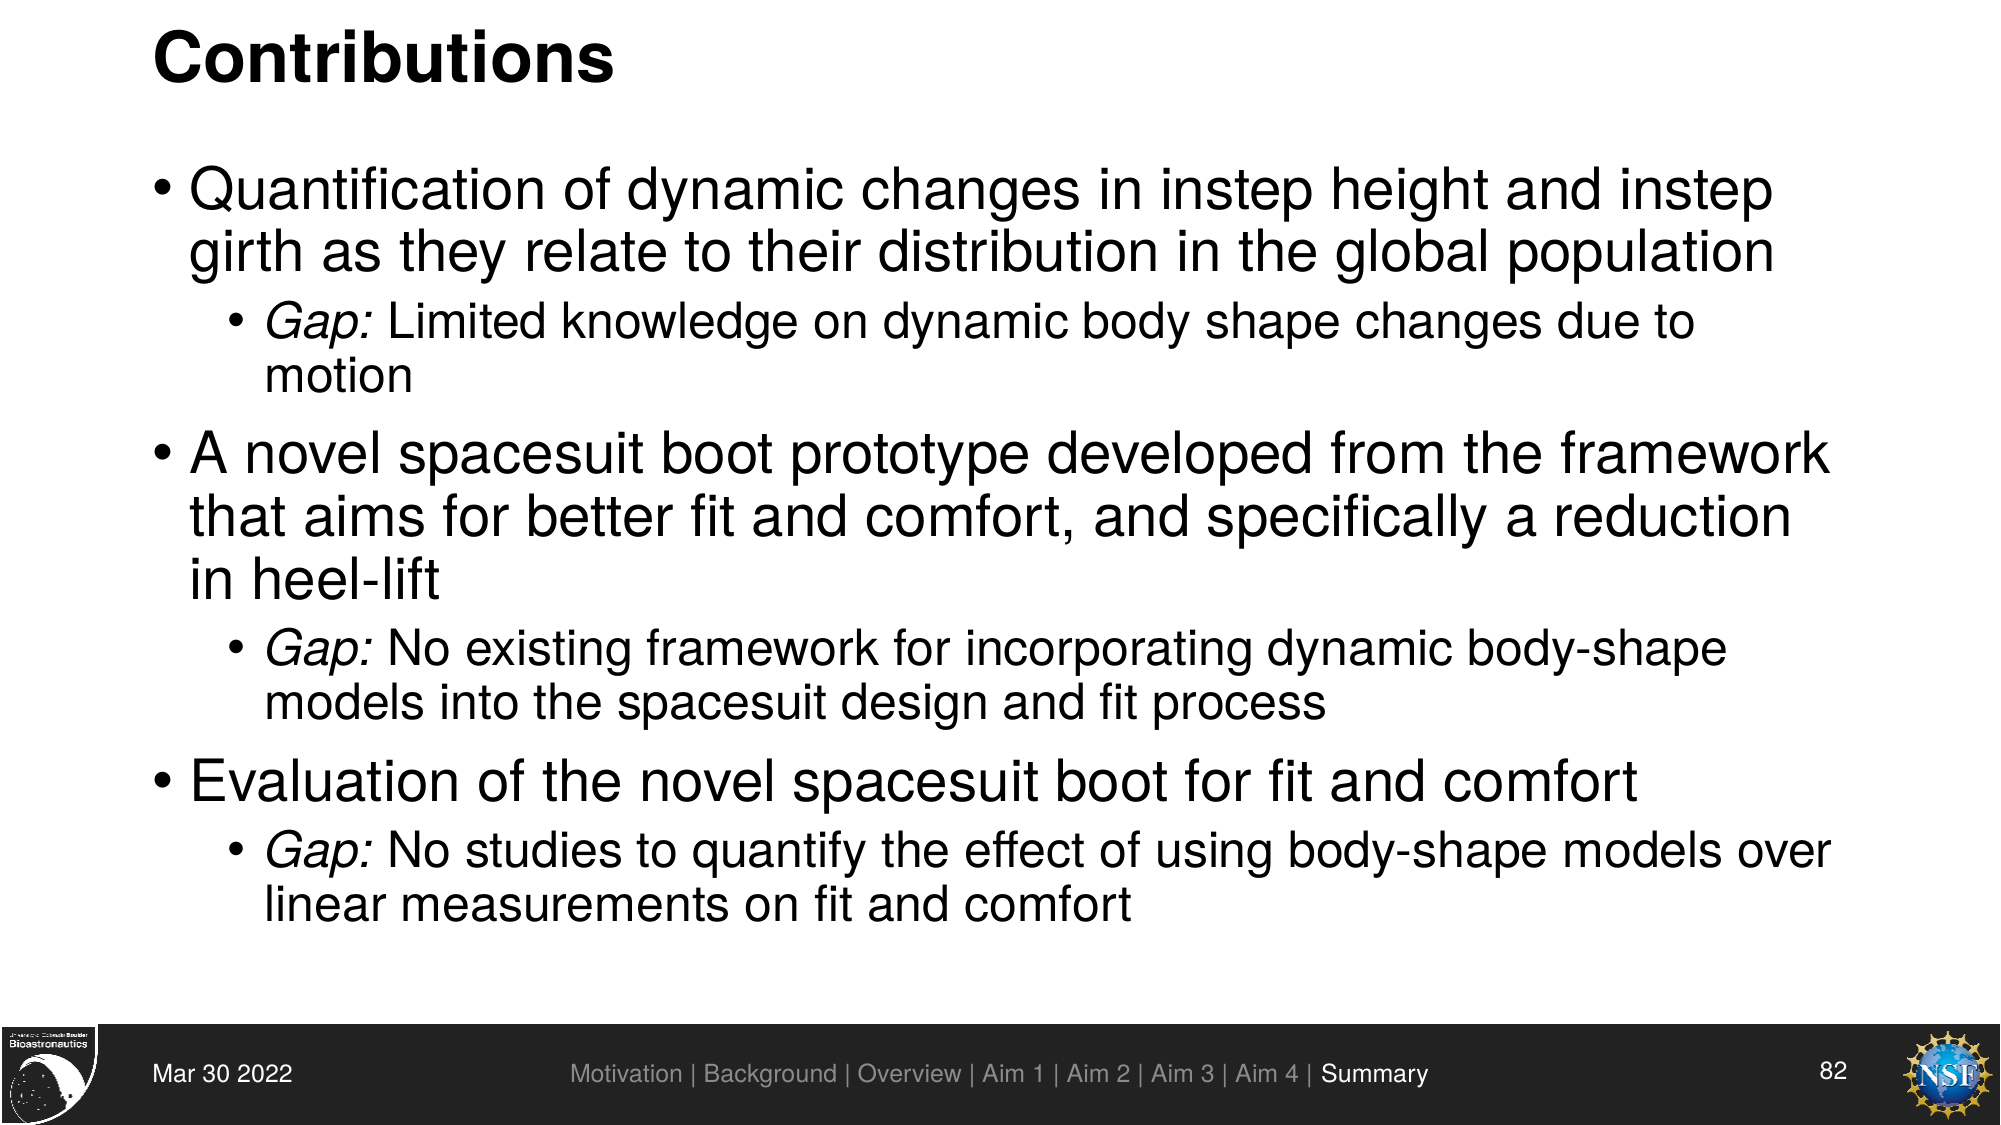

# Contributions
Quantification of dynamic changes in instep height and instep girth as they relate to their distribution in the global population
Gap: Limited knowledge on dynamic body shape changes due to motion
A novel spacesuit boot prototype developed from the framework that aims for better fit and comfort, and specifically a reduction in heel-lift
Gap: No existing framework for incorporating dynamic body-shape models into the spacesuit design and fit process
Evaluation of the novel spacesuit boot for fit and comfort
Gap: No studies to quantify the effect of using body-shape models over linear measurements on fit and comfort

Motivation | Background | Overview | Aim 1 | Aim 2 | Aim 3 | Aim 4 | Summary
Mar 30 2022
82